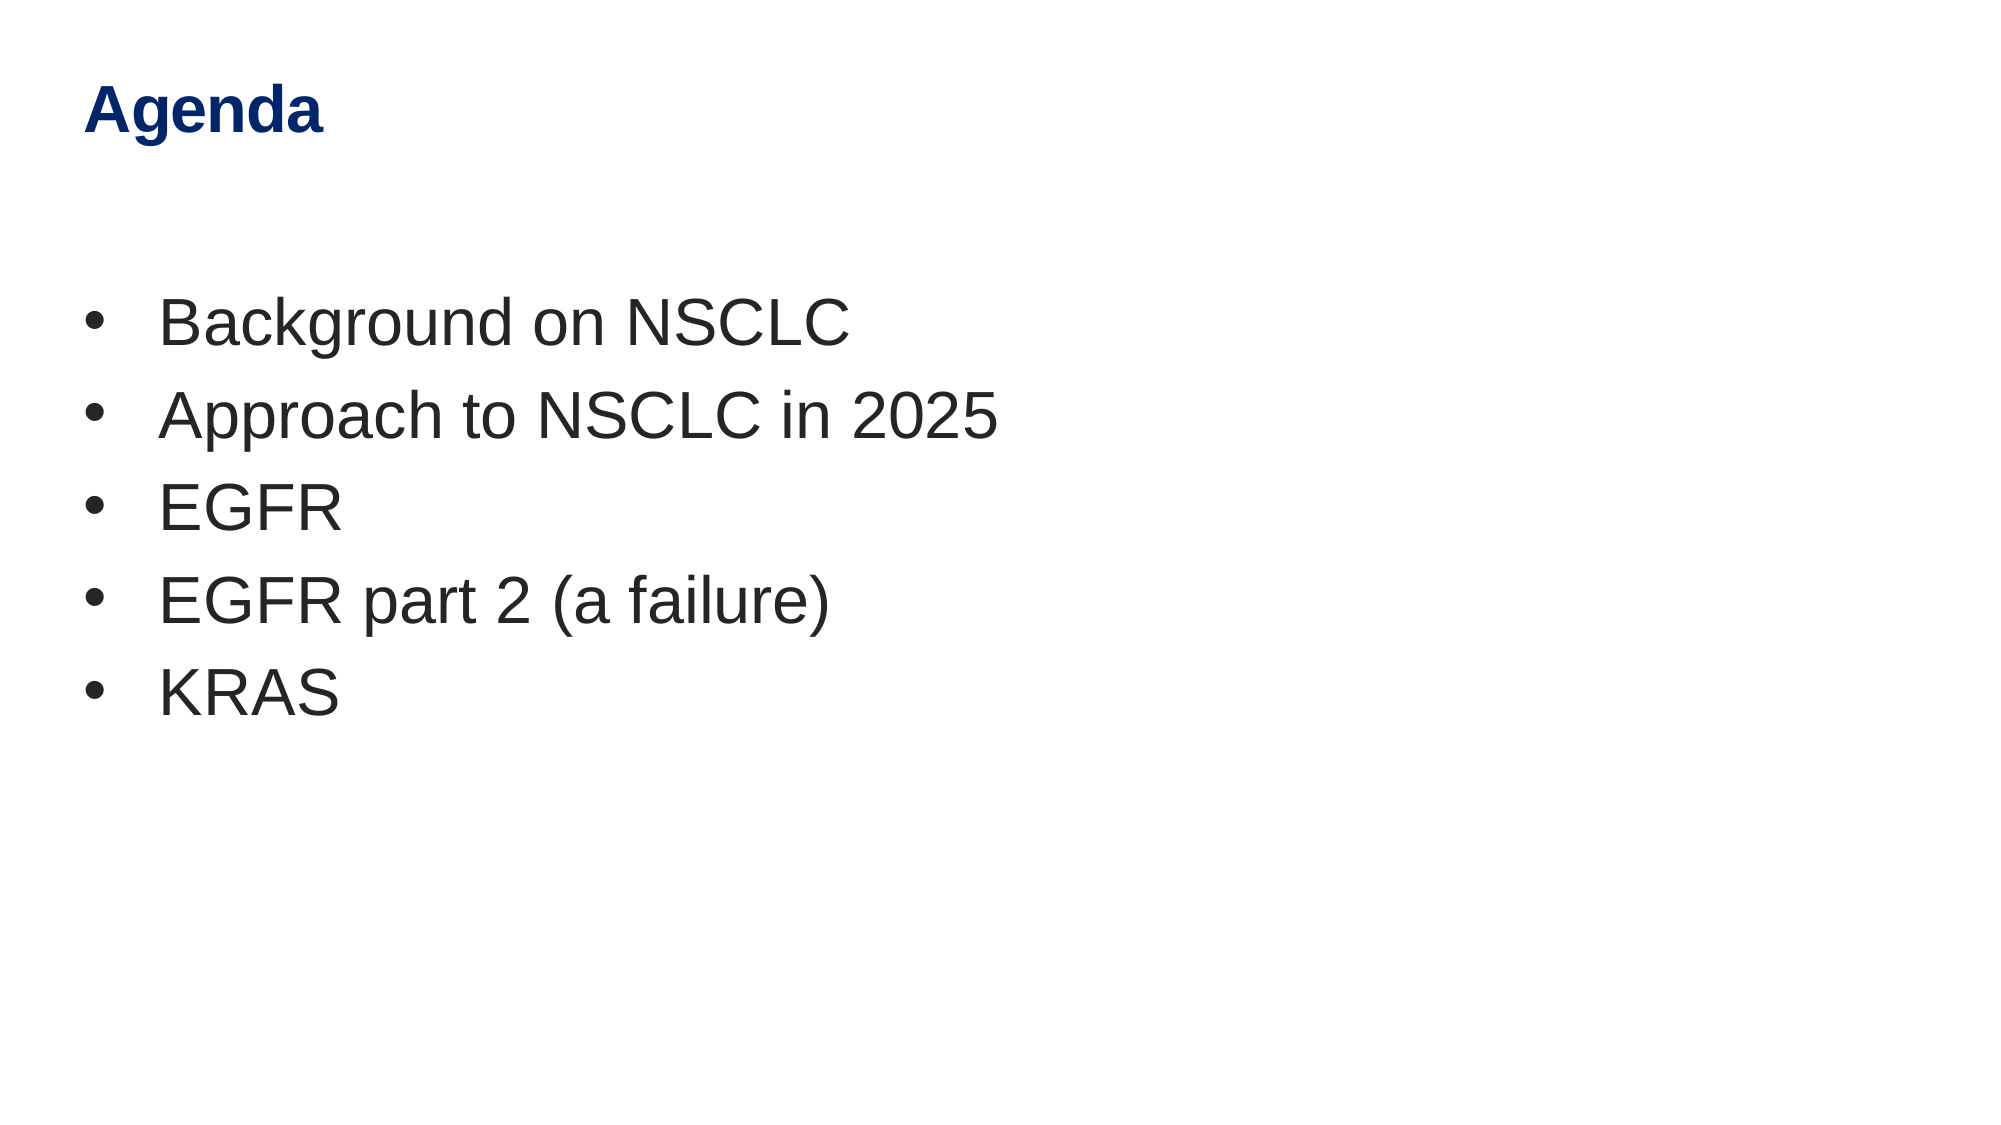

# Agenda
Background on NSCLC
Approach to NSCLC in 2025
EGFR
EGFR part 2 (a failure)
KRAS